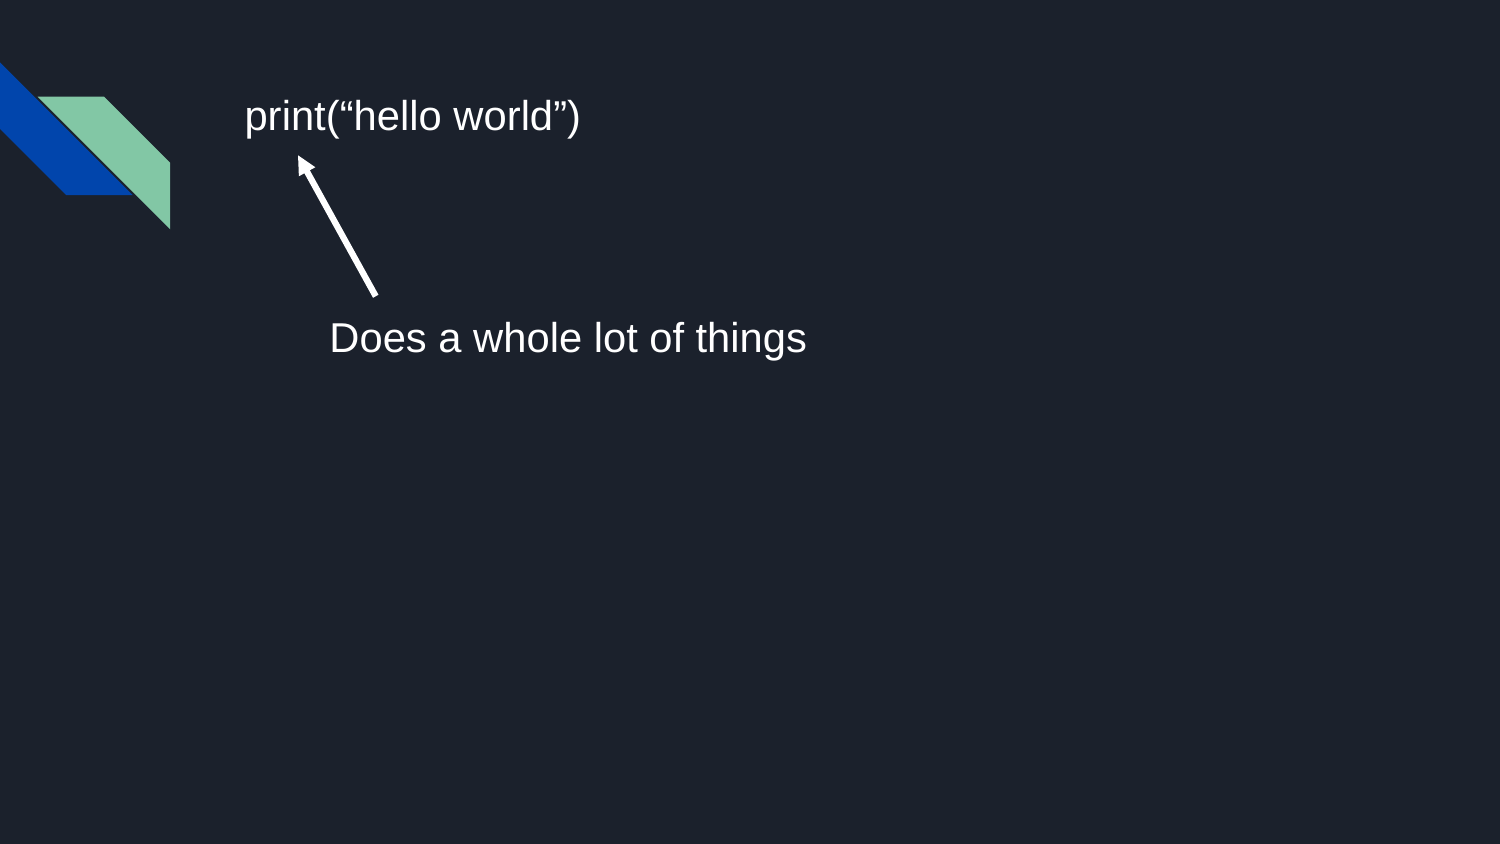

print(“hello world”)
Does a whole lot of things